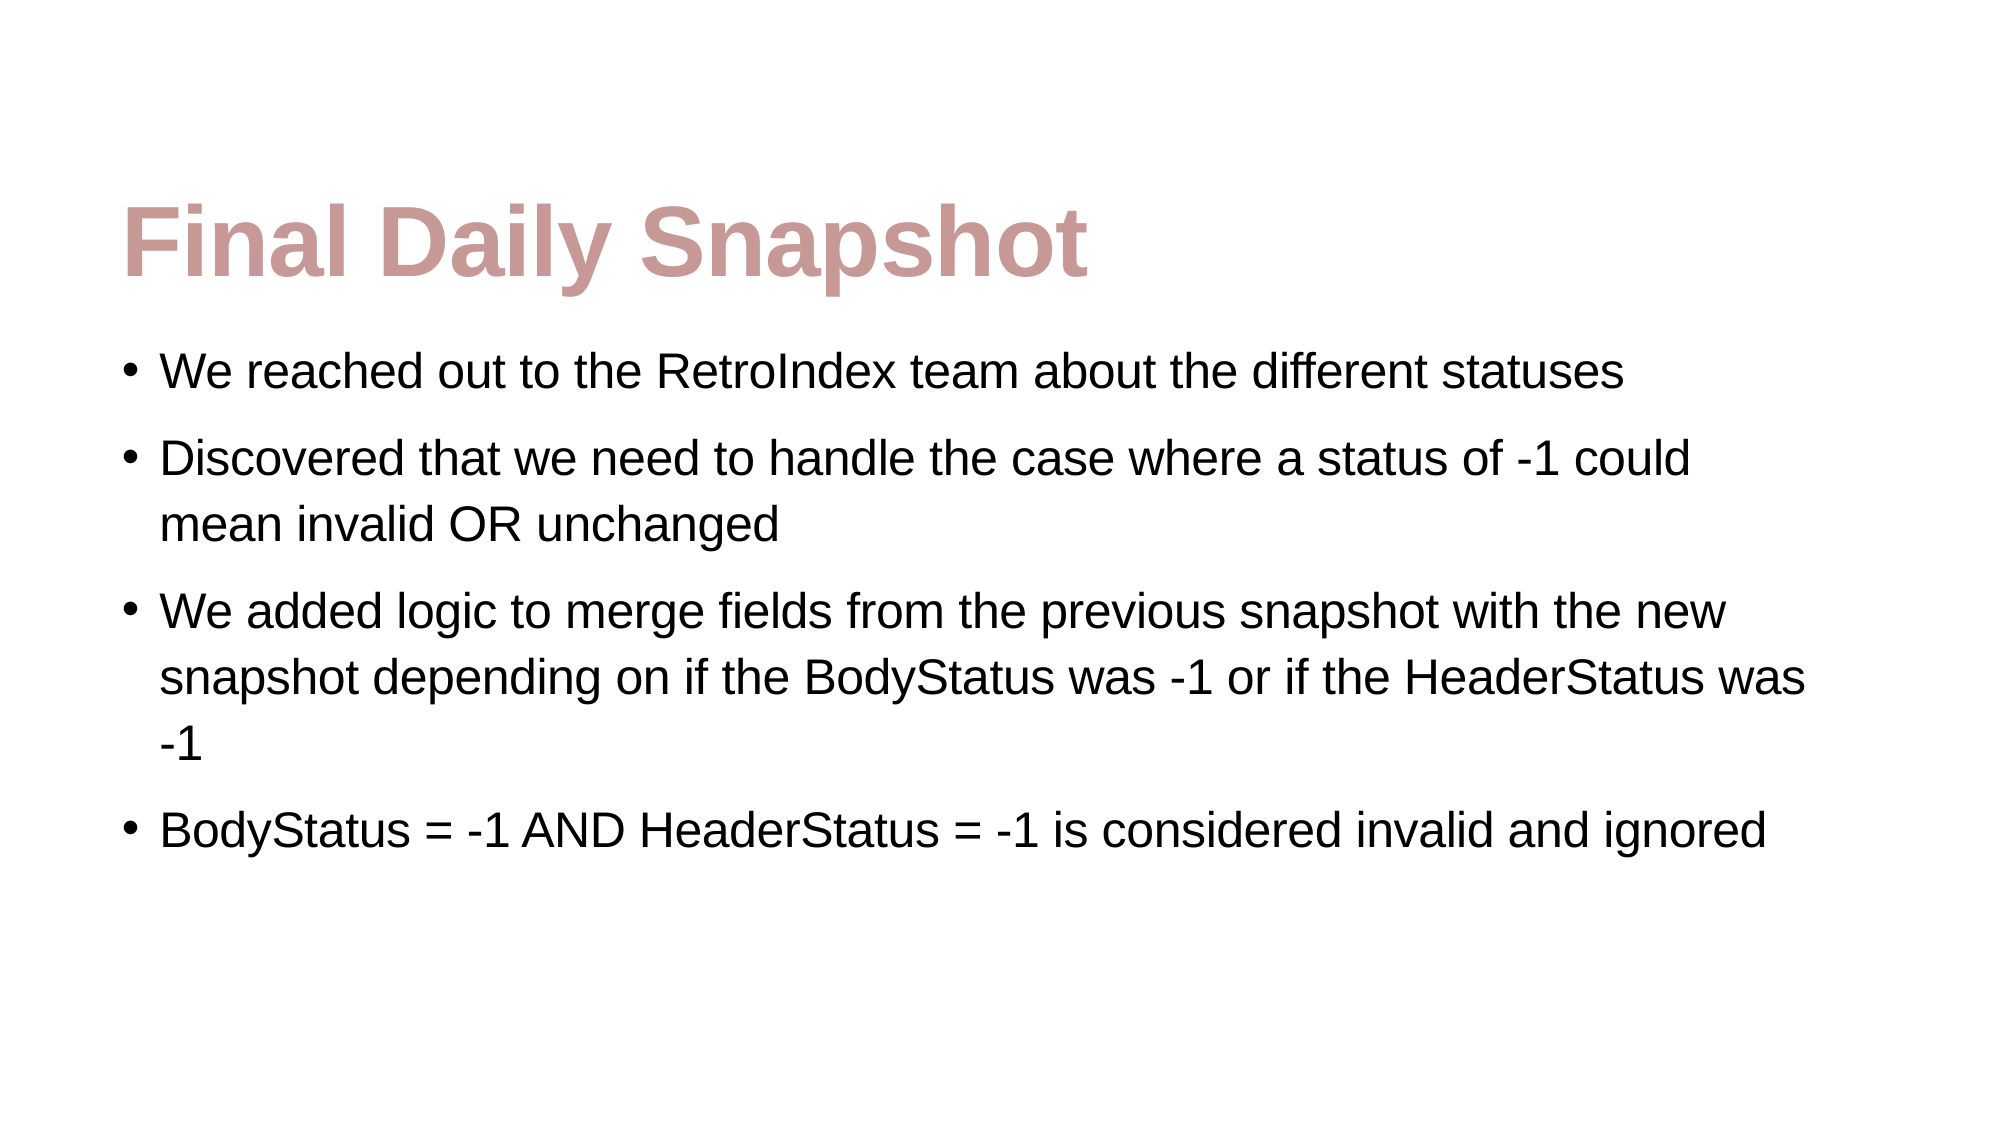

# Final Daily Snapshot
We reached out to the RetroIndex team about the different statuses
Discovered that we need to handle the case where a status of -1 could mean invalid OR unchanged
We added logic to merge fields from the previous snapshot with the new snapshot depending on if the BodyStatus was -1 or if the HeaderStatus was -1
BodyStatus = -1 AND HeaderStatus = -1 is considered invalid and ignored